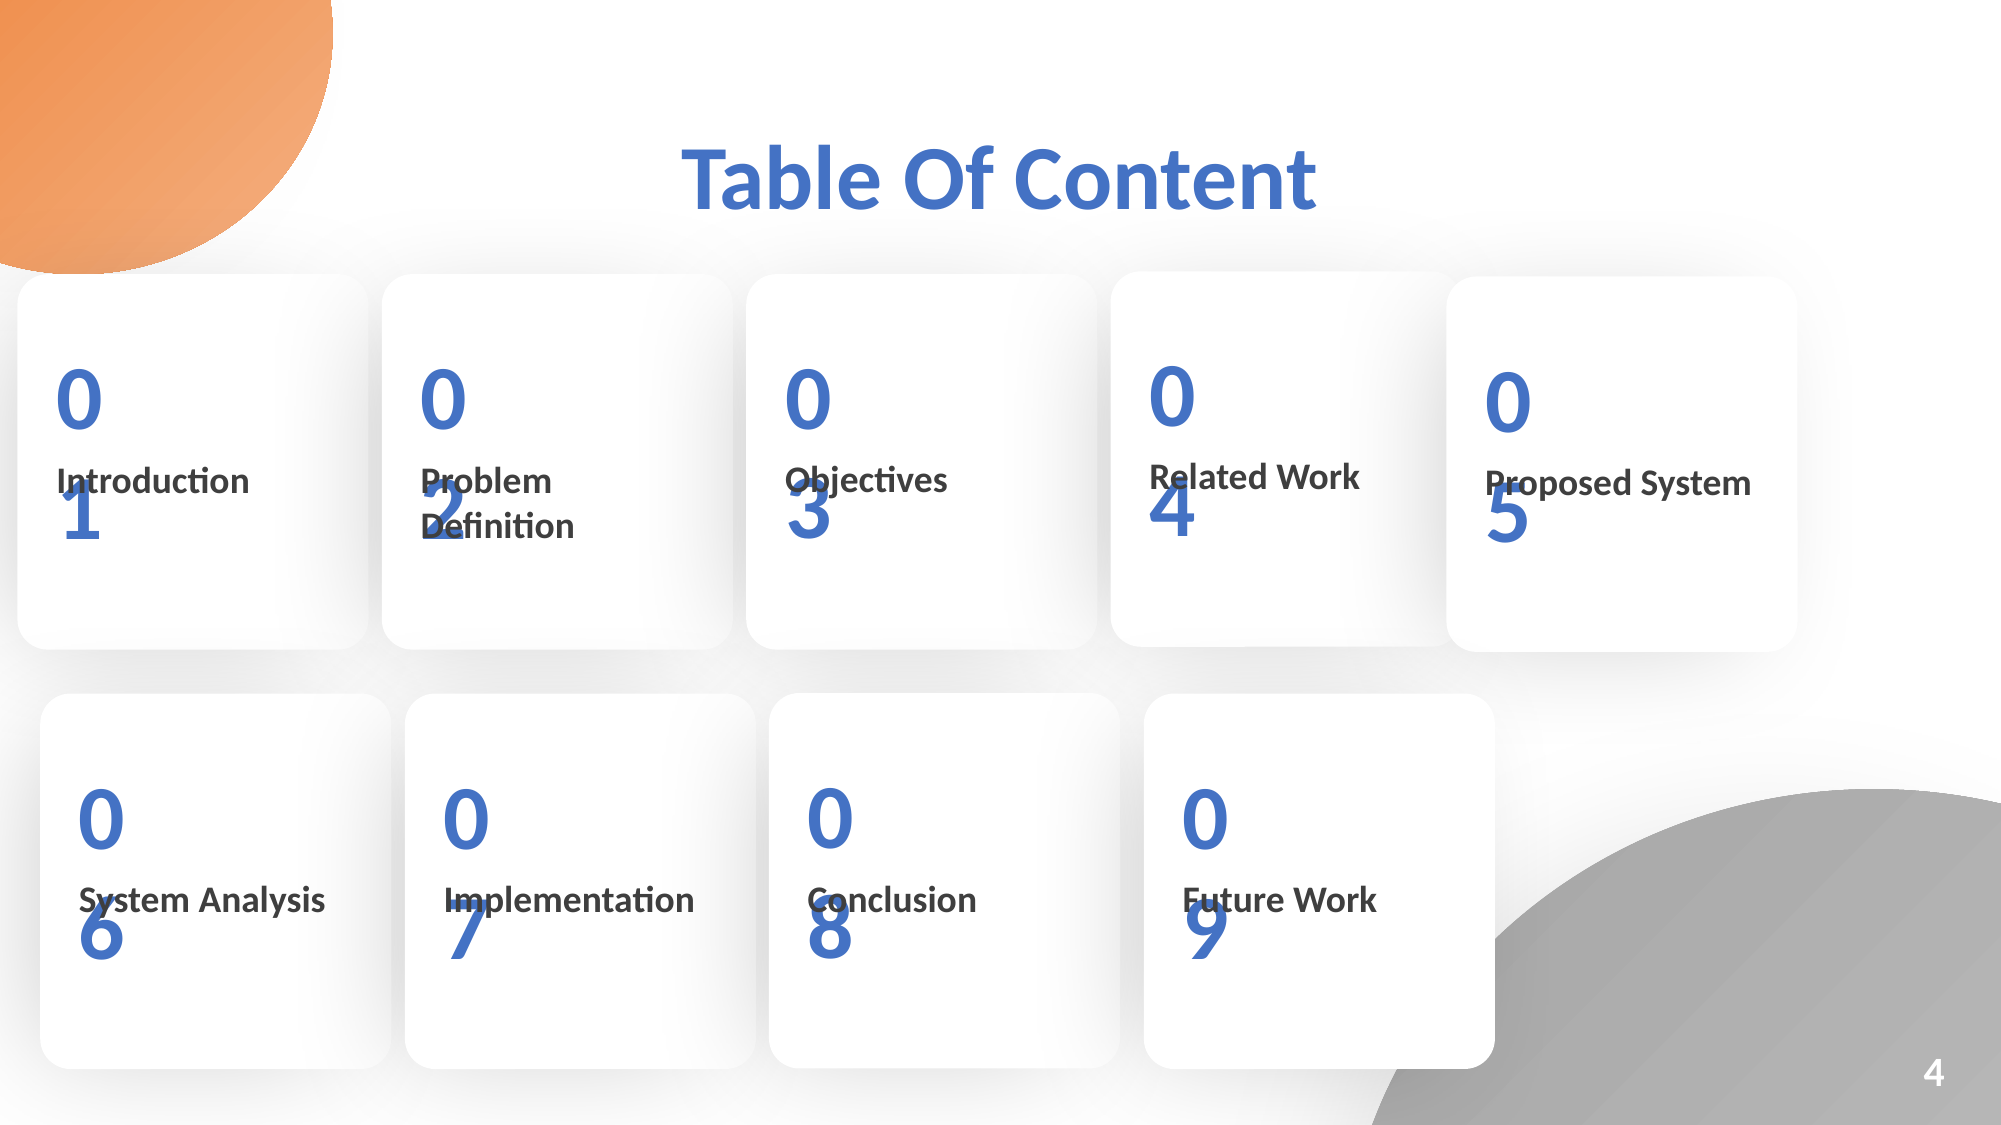

Table Of Content

04
Related Work

01
Introduction

02
Problem Definition

03
Objectives

05
Proposed System

08
Conclusion

06
System Analysis

07
Implementation

09
Future Work

4